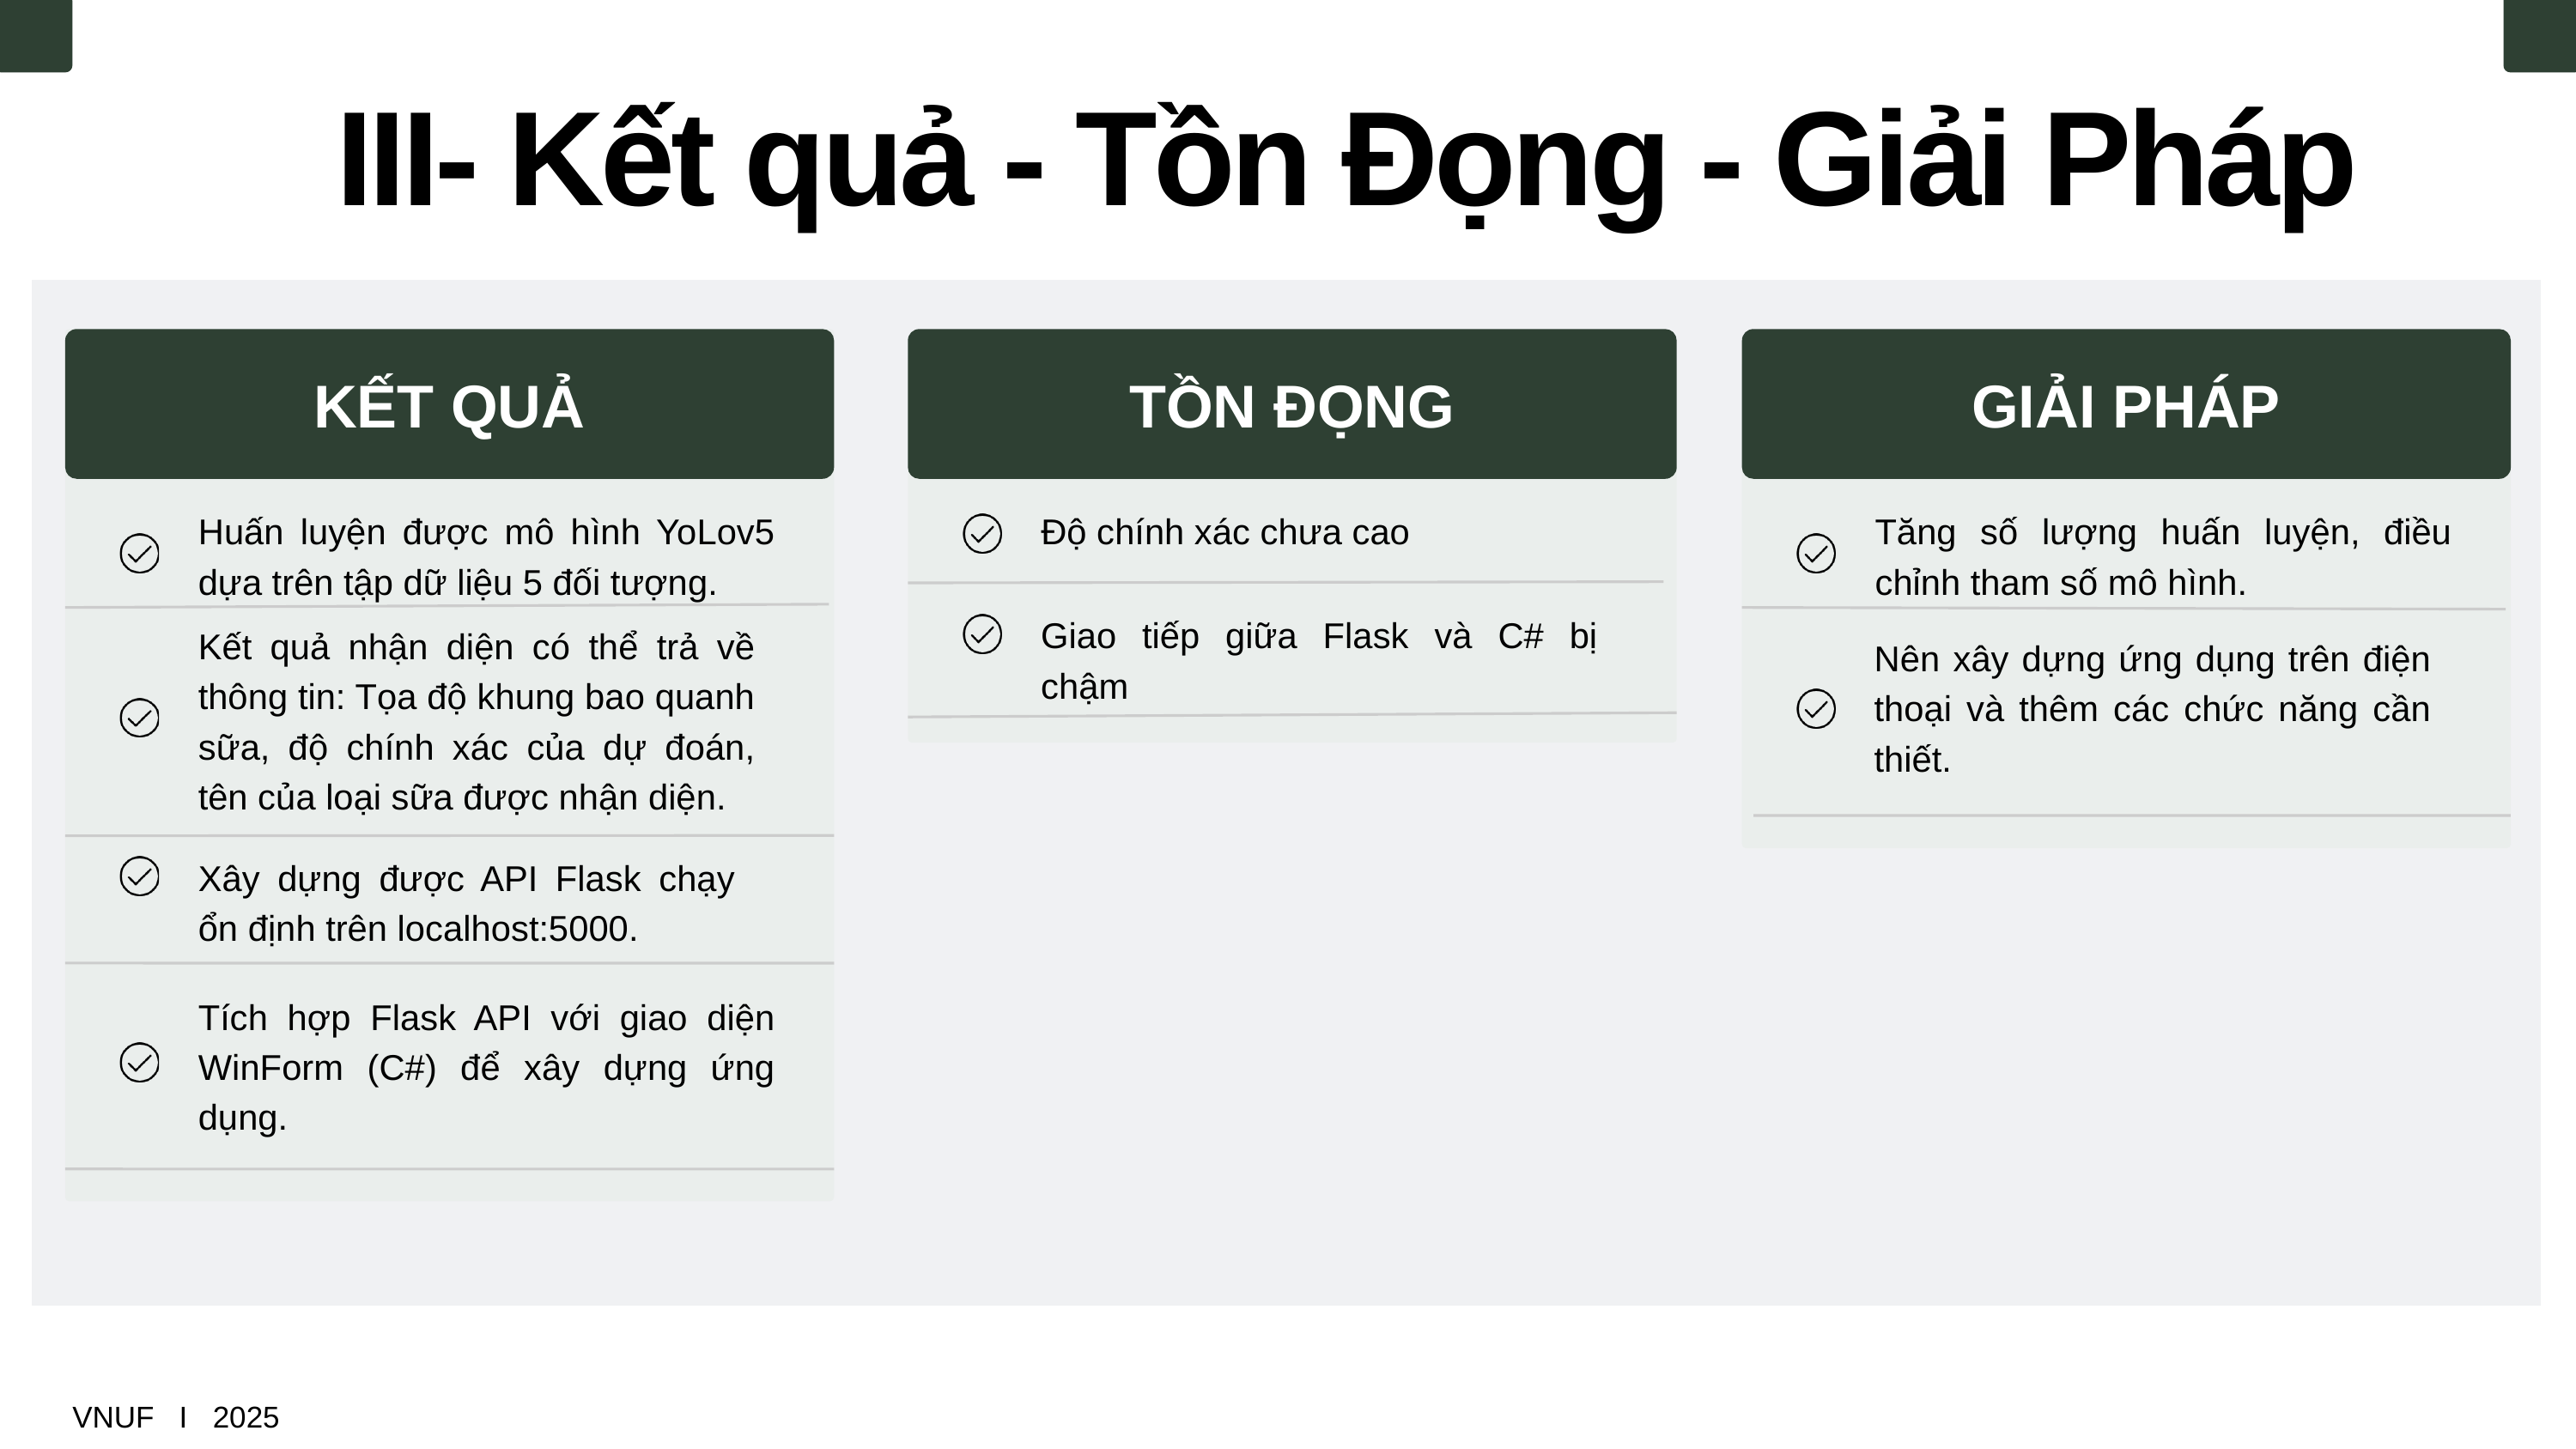

III- Kết quả - Tồn Đọng - Giải Pháp

KẾT QUẢ
TỒN ĐỌNG
GIẢI PHÁP

Huấn luyện được mô hình YoLov5 dựa trên tập dữ liệu 5 đối tượng.
Độ chính xác chưa cao
Tăng số lượng huấn luyện, điều chỉnh tham số mô hình.

Giao tiếp giữa Flask và C# bị chậm

Kết quả nhận diện có thể trả về thông tin: Tọa độ khung bao quanh sữa, độ chính xác của dự đoán, tên của loại sữa được nhận diện.
Nên xây dựng ứng dụng trên điện thoại và thêm các chức năng cần thiết.

Xây dựng được API Flask chạy ổn định trên localhost:5000.

Tích hợp Flask API với giao diện WinForm (C#) để xây dựng ứng dụng.

VNUF   I   2025